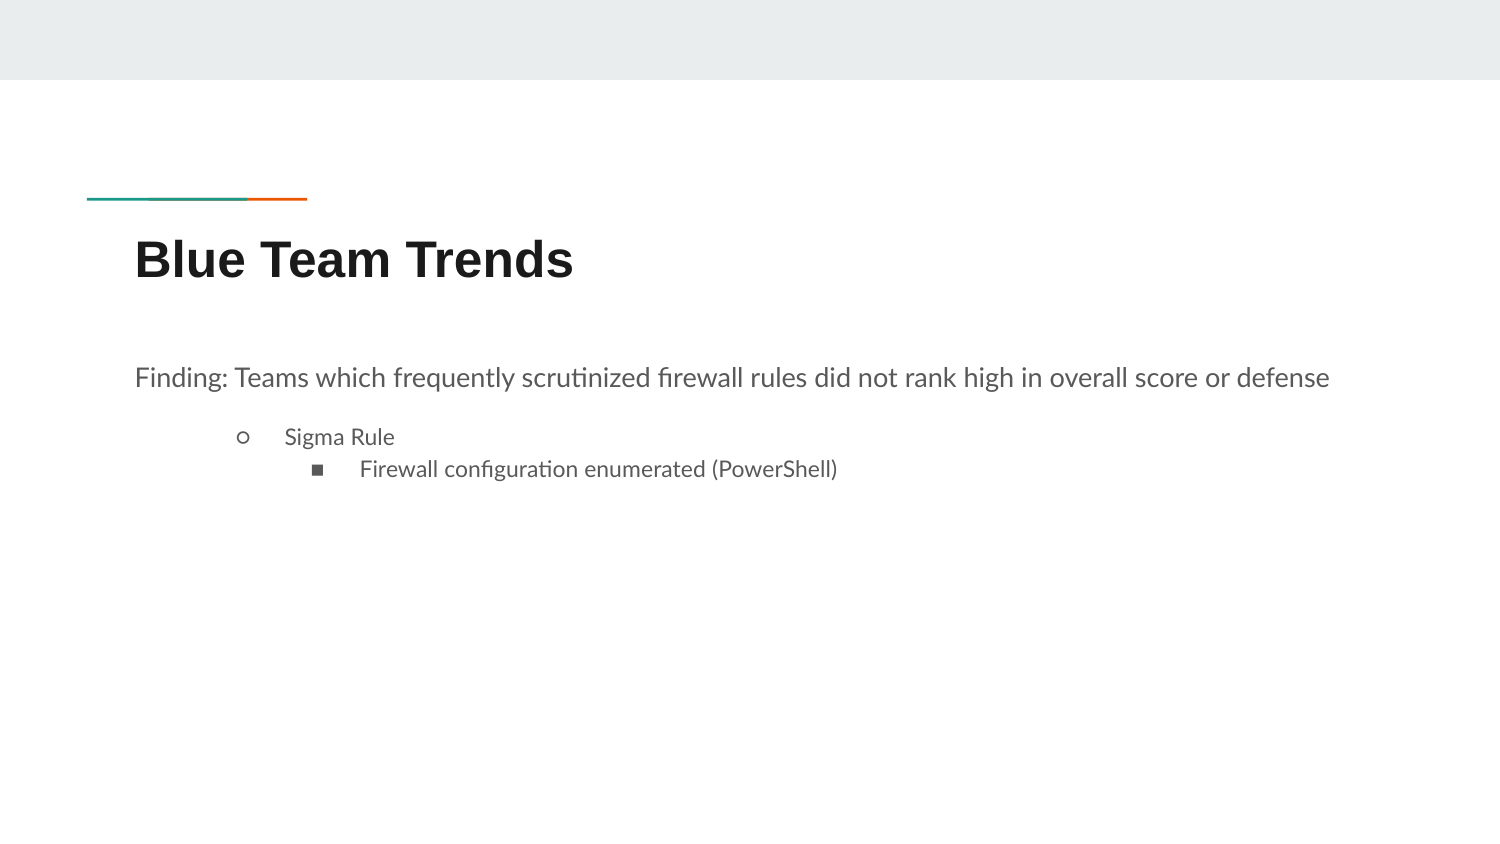

# Blue Team Trends
Finding: Teams which frequently scrutinized firewall rules did not rank high in overall score or defense
Sigma Rule
Firewall configuration enumerated (PowerShell)